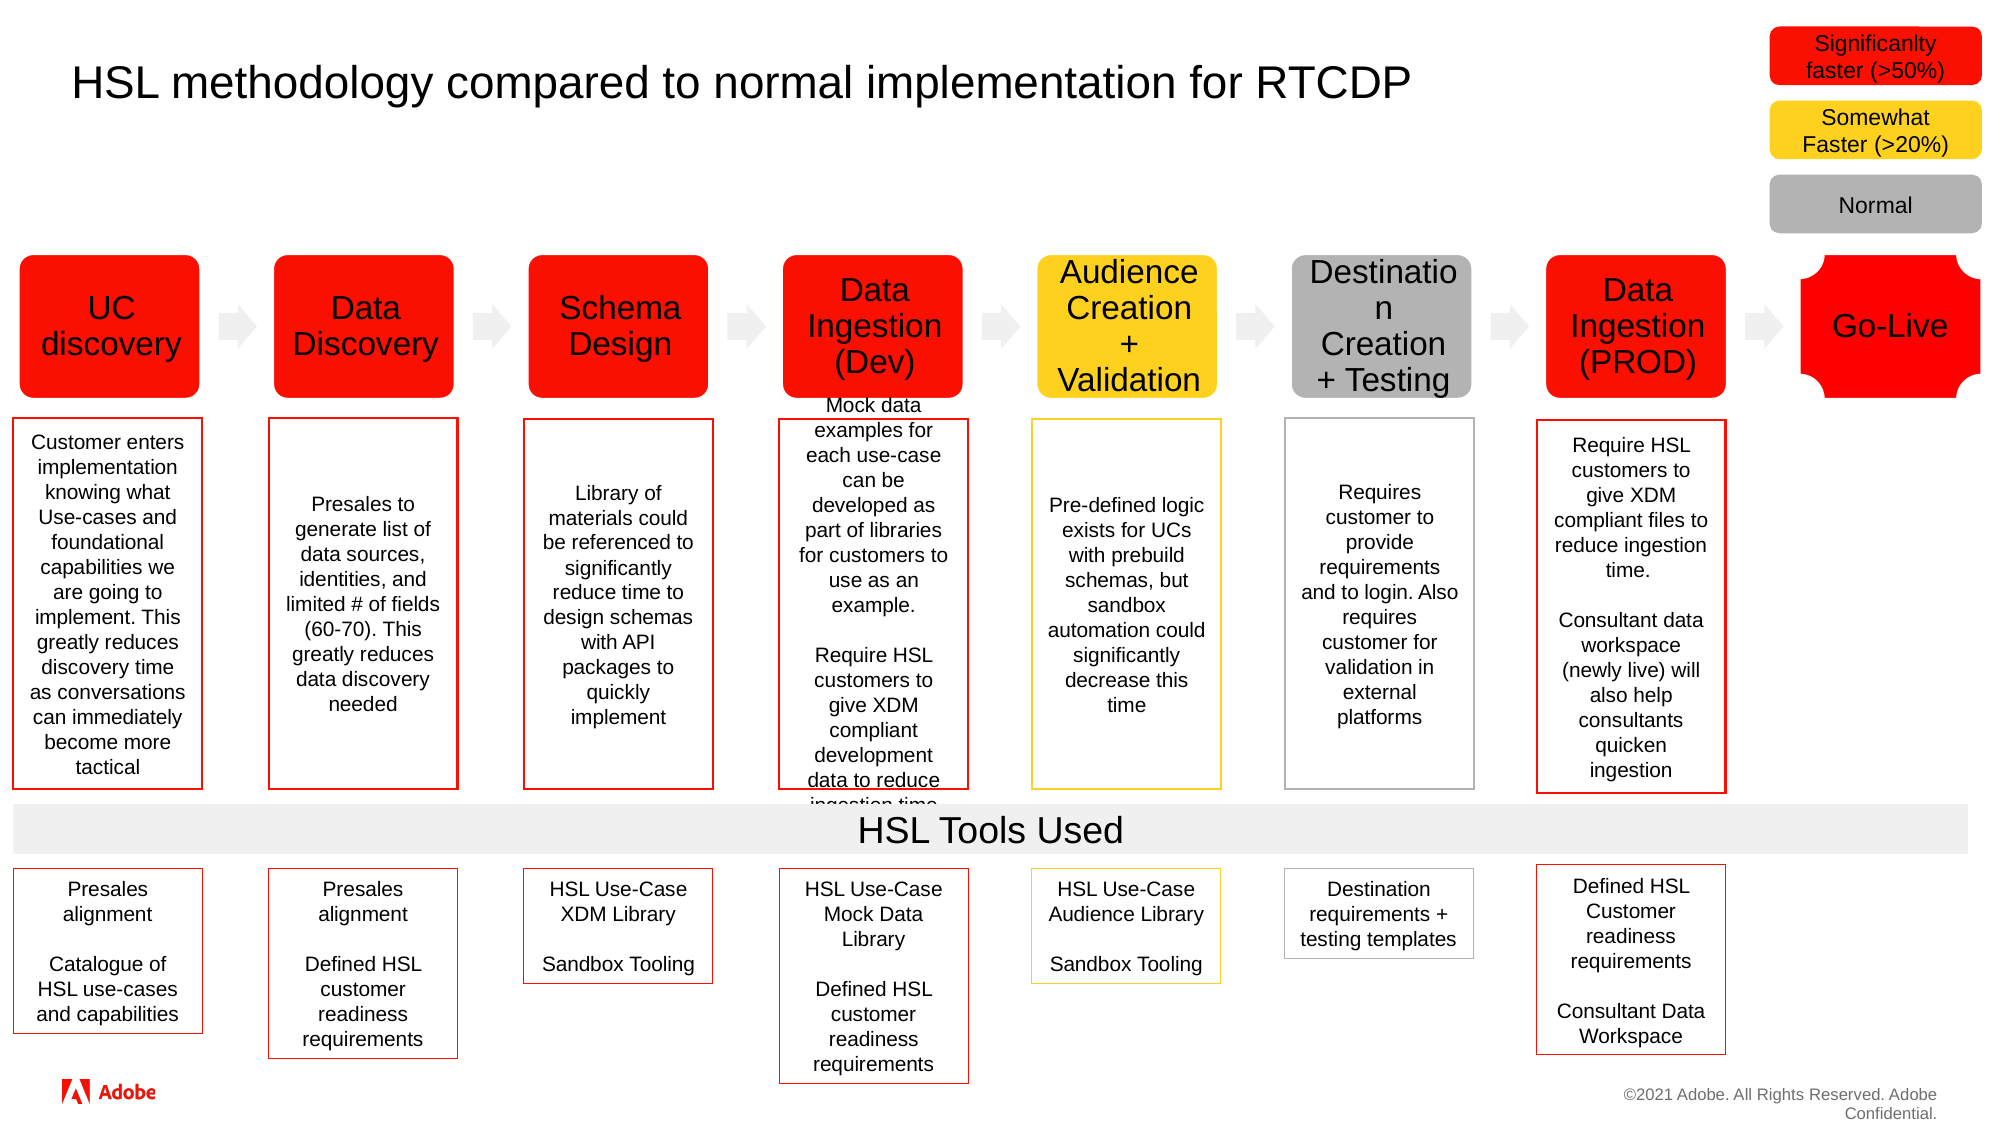

Significanlty faster (>50%)
# HSL methodology compared to normal implementation for RTCDP
Somewhat Faster (>20%)
Normal
UC discovery

Data Discovery

Schema Design

Data Ingestion (Dev)

Audience Creation + Validation

Destination Creation + Testing

Data Ingestion (PROD)

Go-Live
Presales to generate list of data sources, identities, and limited # of fields (60-70). This greatly reduces data discovery needed
Requires customer to provide requirements and to login. Also requires customer for validation in external platforms
Customer enters implementation knowing what Use-cases and foundational capabilities we are going to implement. This greatly reduces discovery time as conversations can immediately become more tactical
Library of materials could be referenced to significantly reduce time to design schemas with API packages to quickly implement
Mock data examples for each use-case can be developed as part of libraries for customers to use as an example.

Require HSL customers to give XDM compliant development data to reduce ingestion time
Pre-defined logic exists for UCs with prebuild schemas, but sandbox automation could significantly decrease this time
Require HSL customers to give XDM compliant files to reduce ingestion time.

Consultant data workspace (newly live) will also help consultants quicken ingestion
HSL Tools Used
Defined HSL Customer readiness requirements

Consultant Data Workspace
HSL Use-Case Mock Data Library

Defined HSL customer readiness requirements
Destination requirements + testing templates
Presales alignment

Catalogue of HSL use-cases and capabilities
Presales alignment

Defined HSL customer readiness requirements
HSL Use-Case XDM Library

Sandbox Tooling
HSL Use-Case Audience Library

Sandbox Tooling